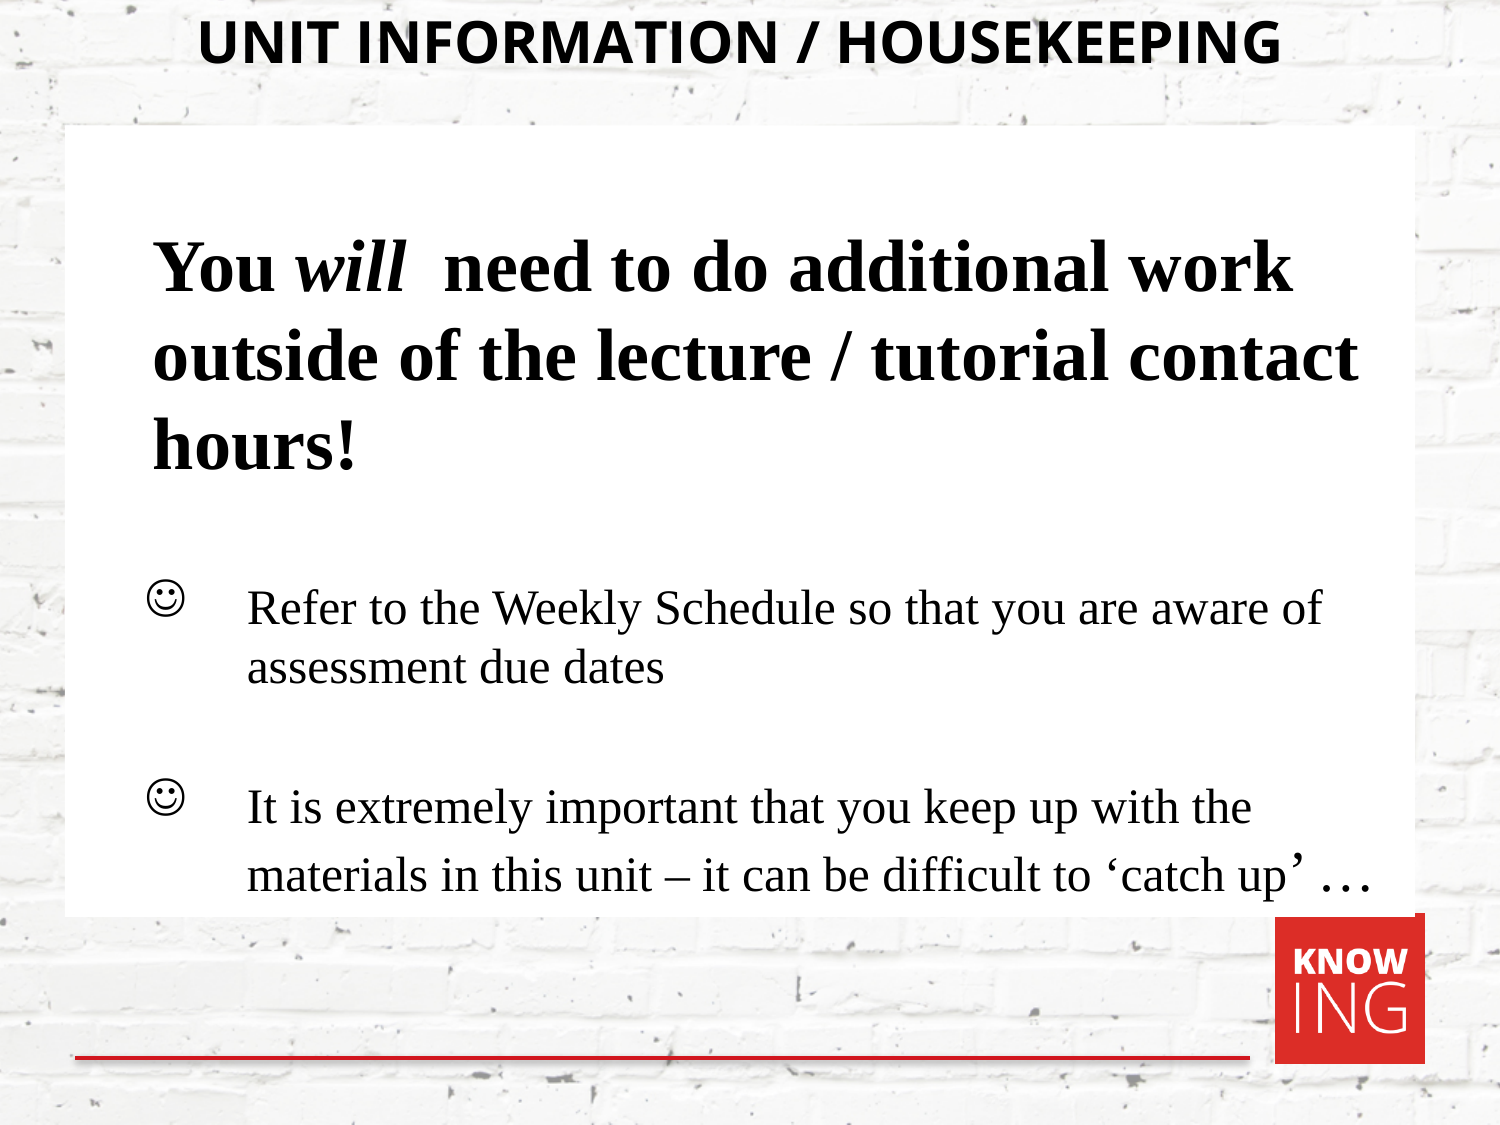

# UNIT INFORMATION / HOUSEKEEPING

You will  need to do additional work outside of the lecture / tutorial contact hours!

Refer to the Weekly Schedule so that you are aware of assessment due dates

It is extremely important that you keep up with the materials in this unit – it can be difficult to ‘catch up’ …